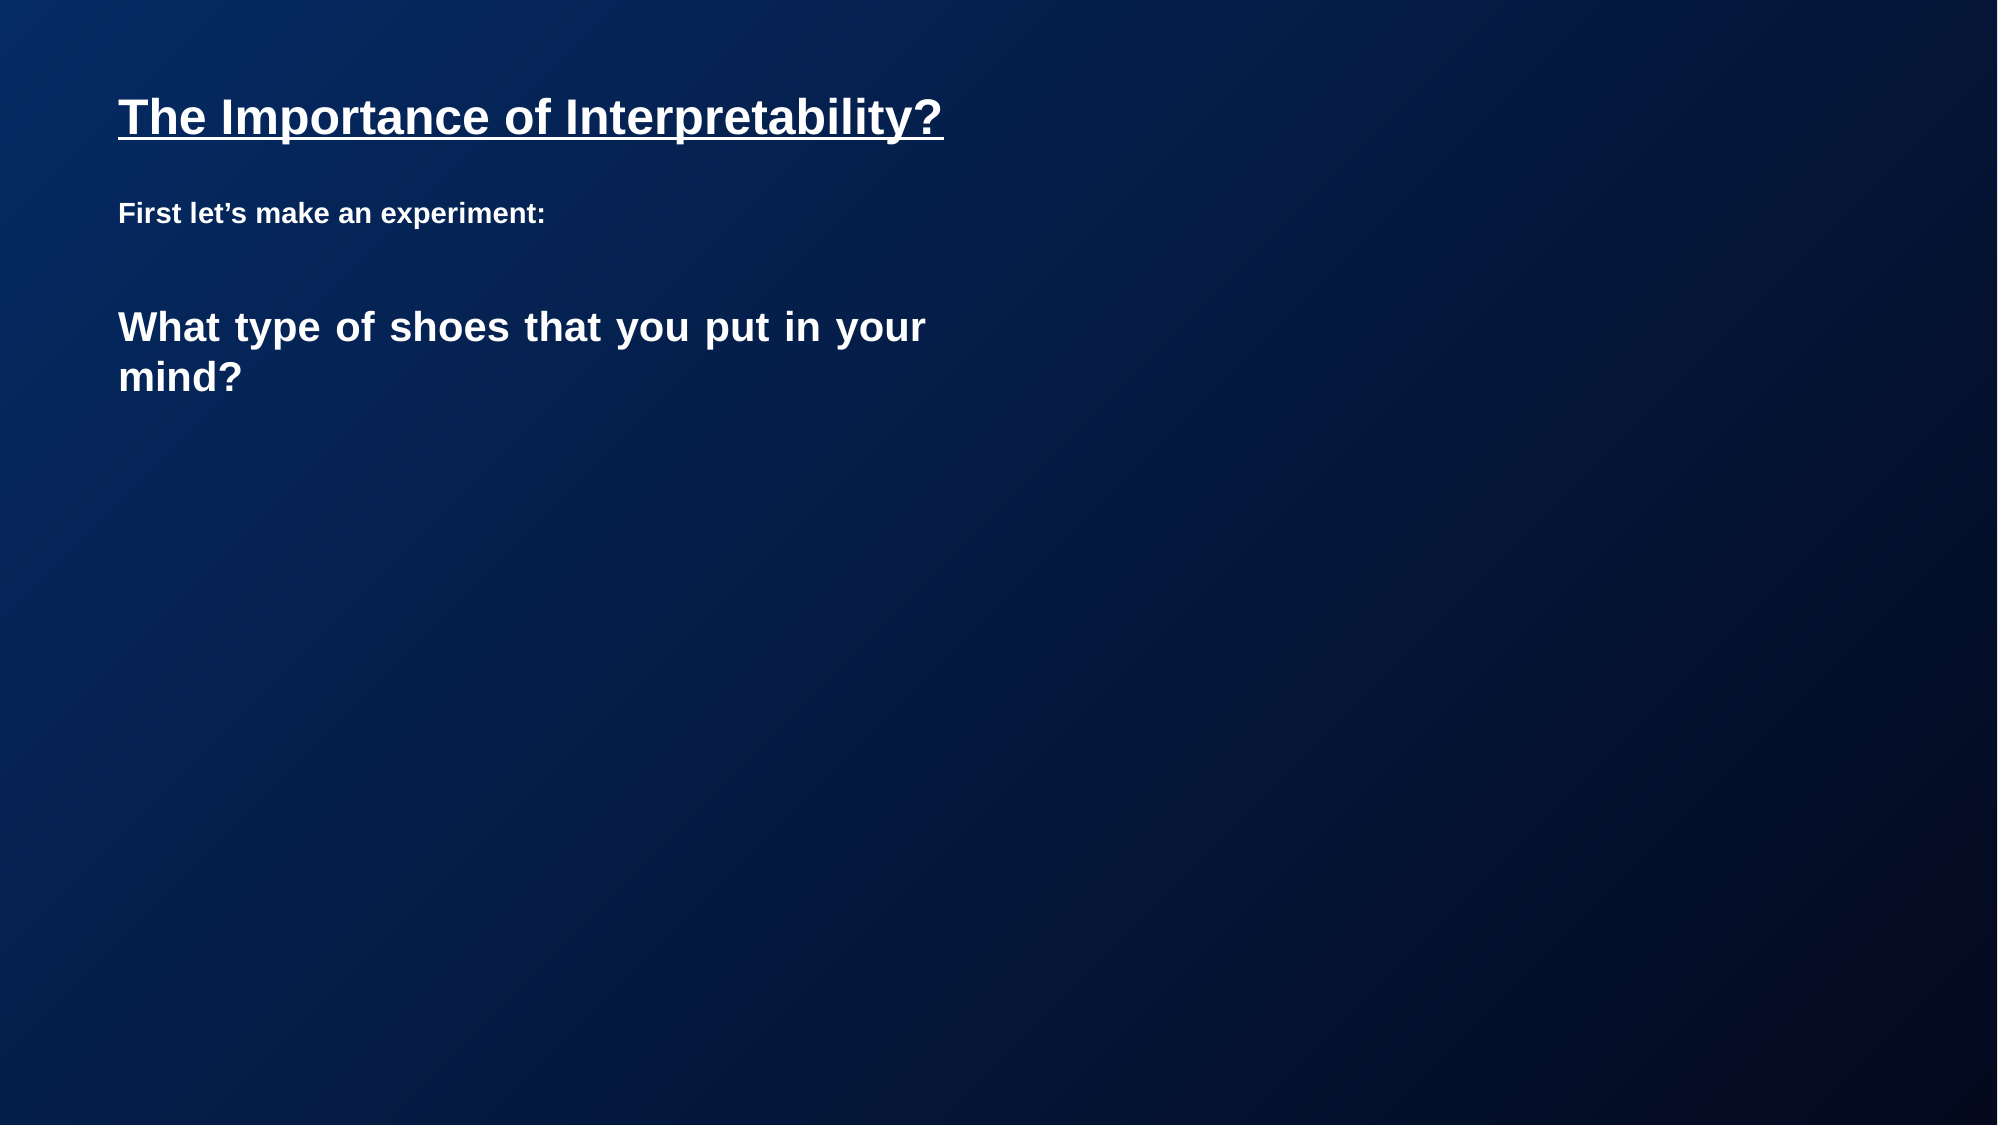

The Importance of Interpretability?

First let’s make an experiment:

What type of shoes that you put in your mind?